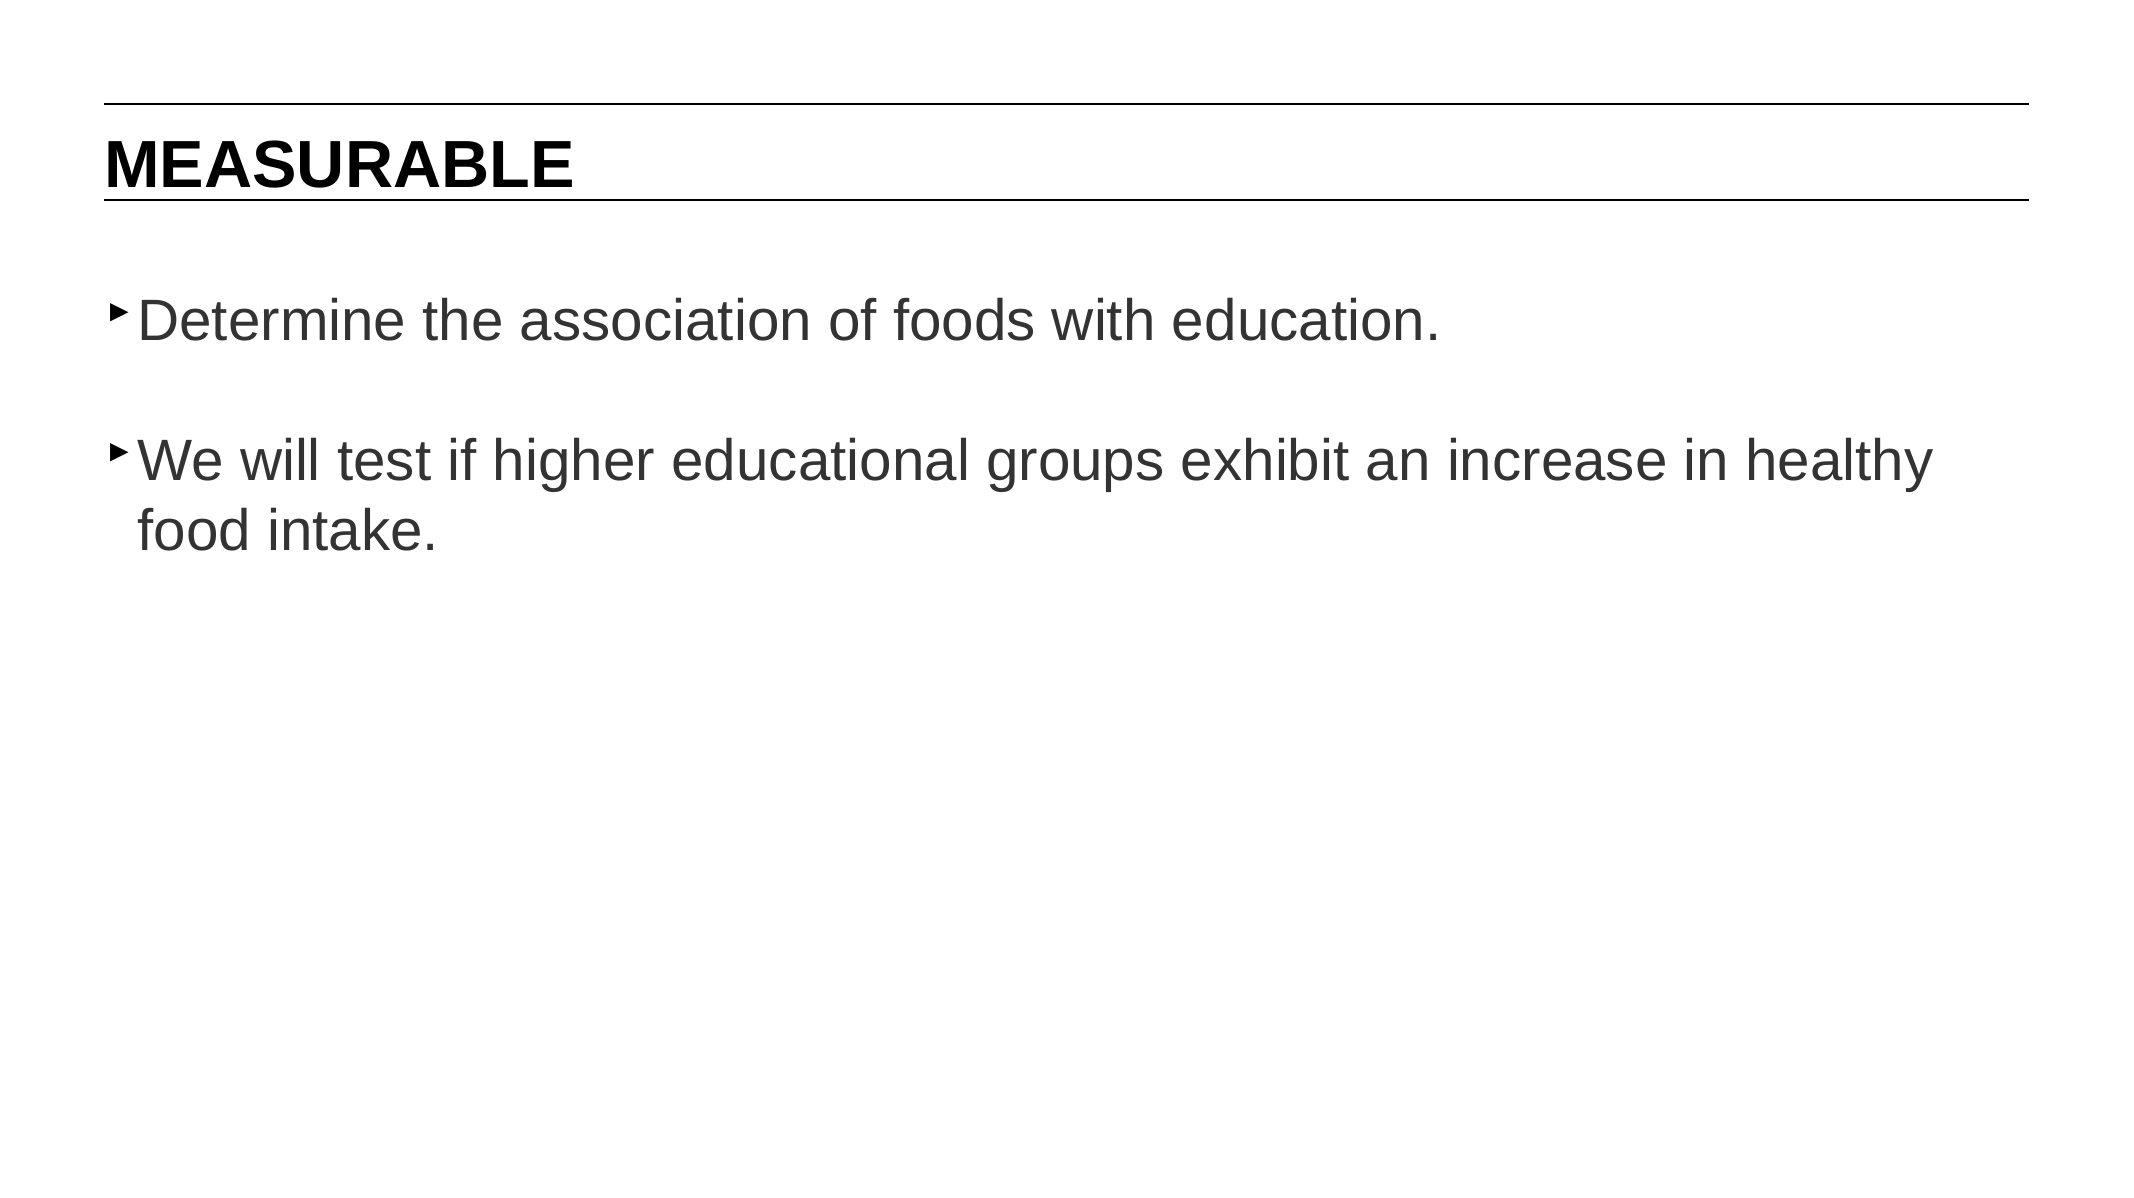

MEASURABLE

Determine the association of foods with education.

We will test if higher educational groups exhibit an increase in healthy food intake.